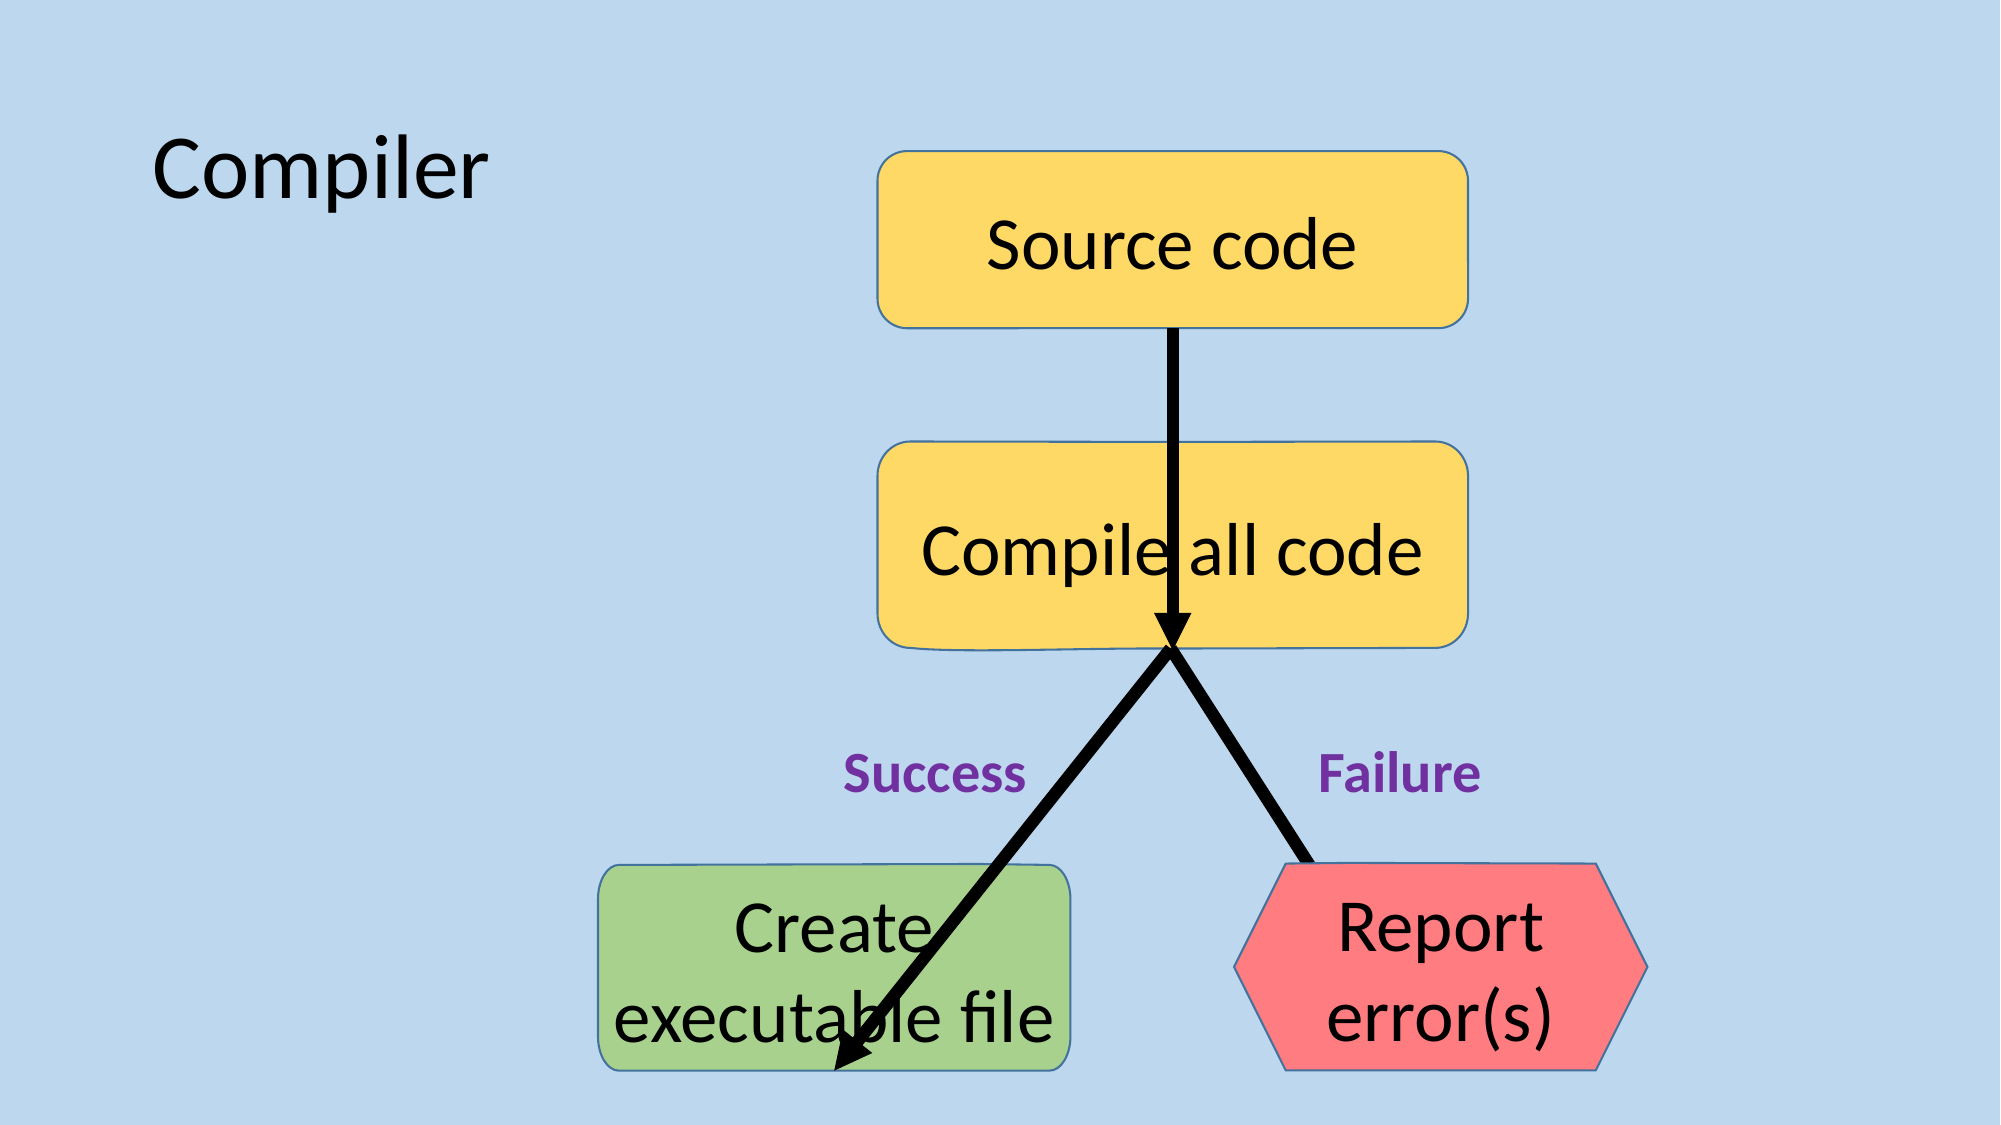

# Compiler
Source code
Compile all code
Success
Failure
Report
error(s)
Create executable file